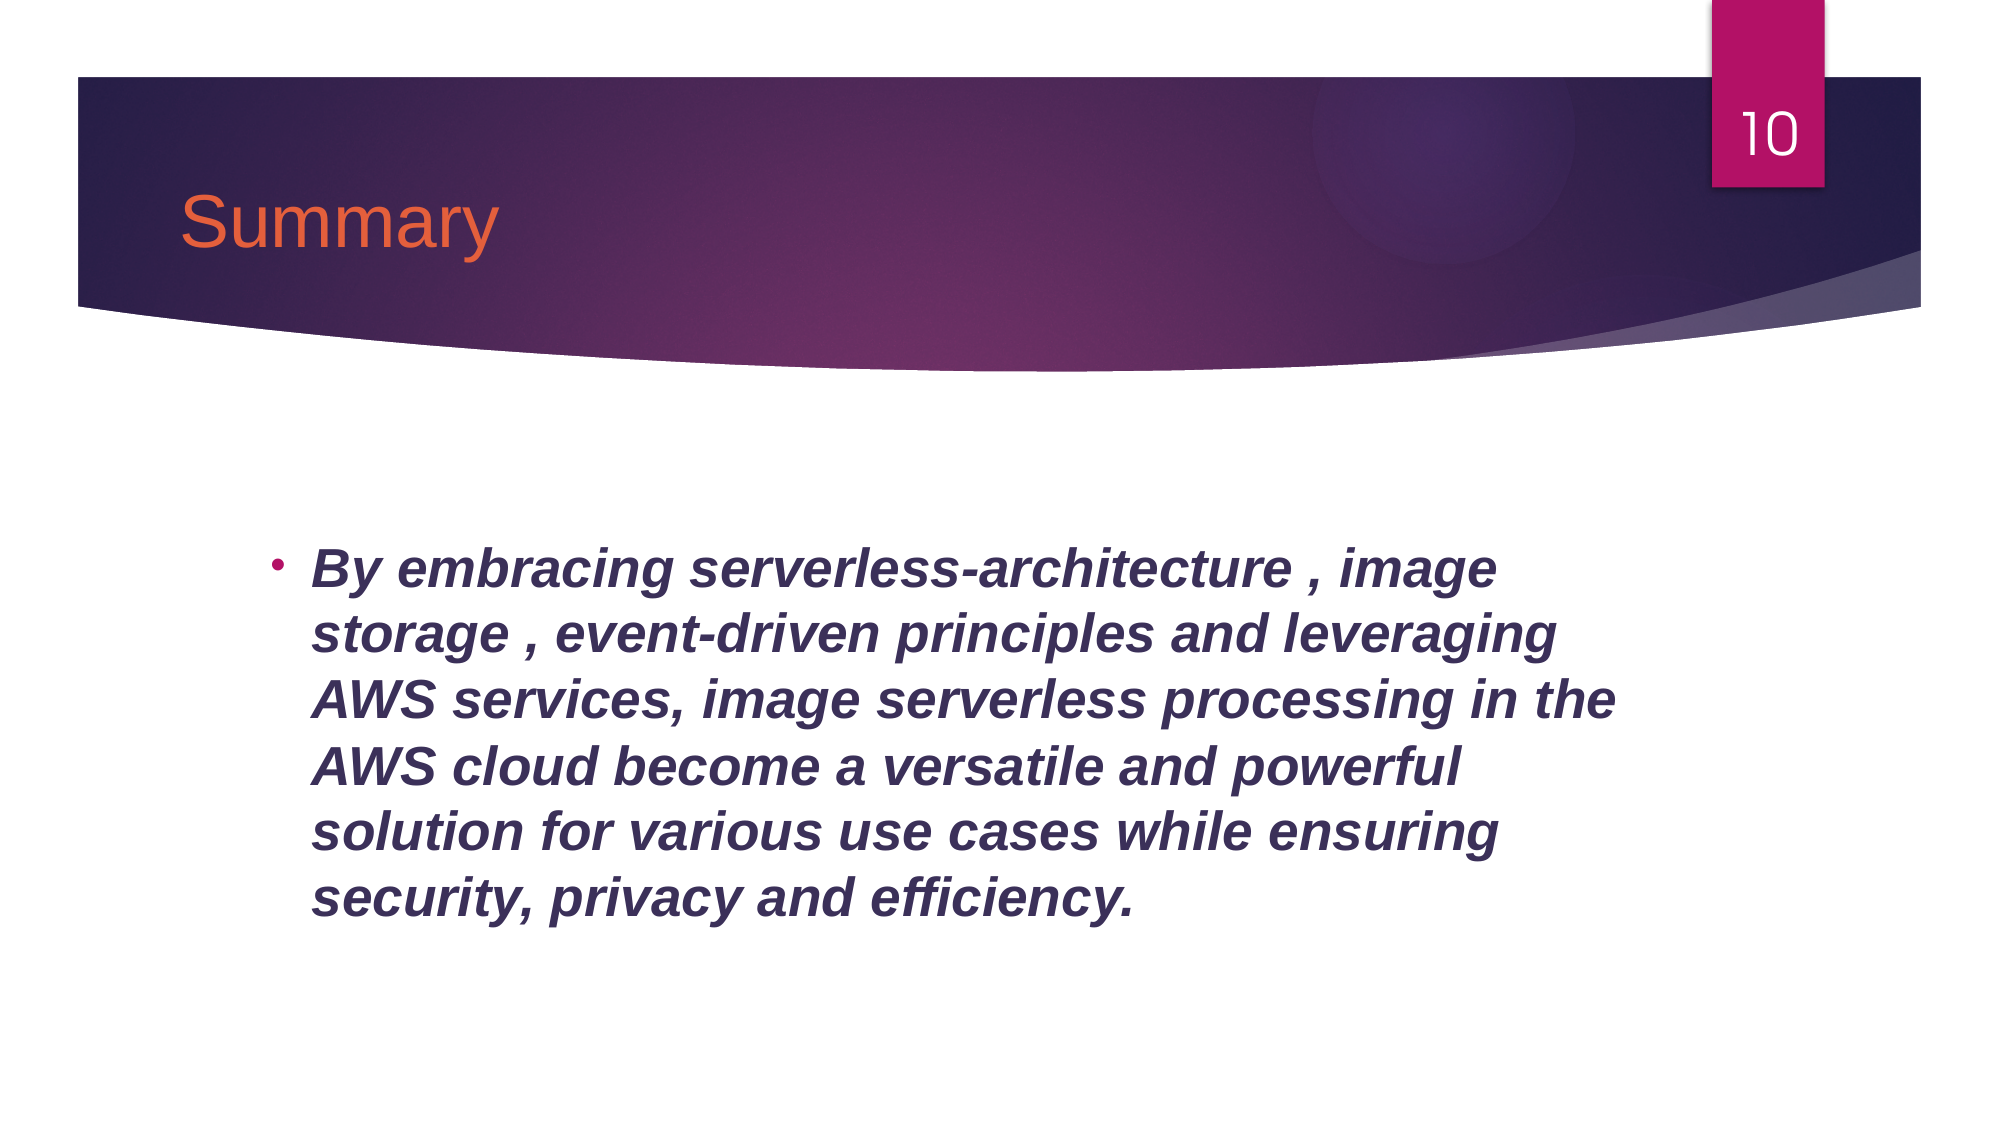

10
# Summary

By embracing serverless-architecture , image storage , event-driven principles and leveraging AWS services, image serverless processing in the AWS cloud become a versatile and powerful solution for various use cases while ensuring security, privacy and efficiency.